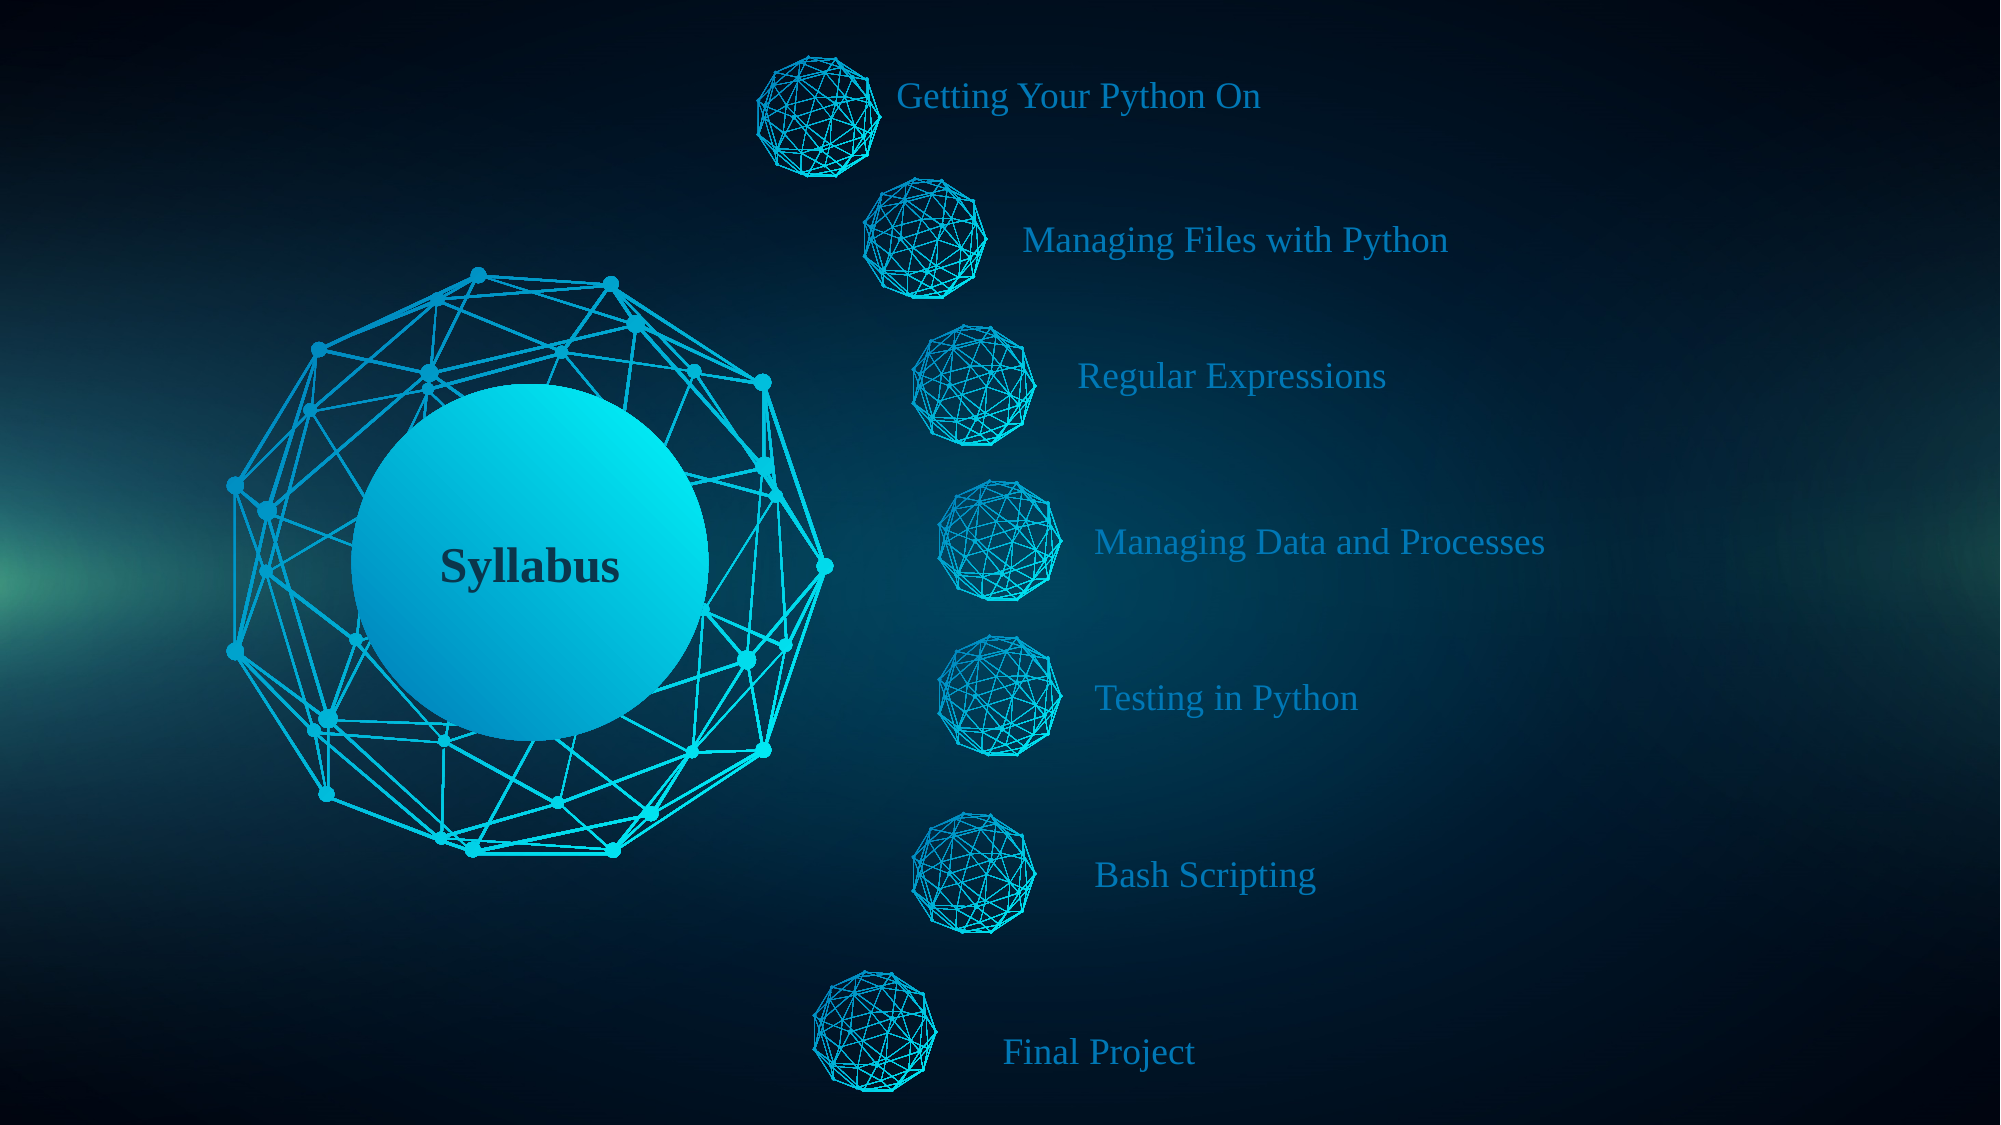

Getting Your Python On

Managing Files with Python

Regular Expressions

Managing Data and Processes
Syllabus

Testing in Python

Bash Scripting

Final Project